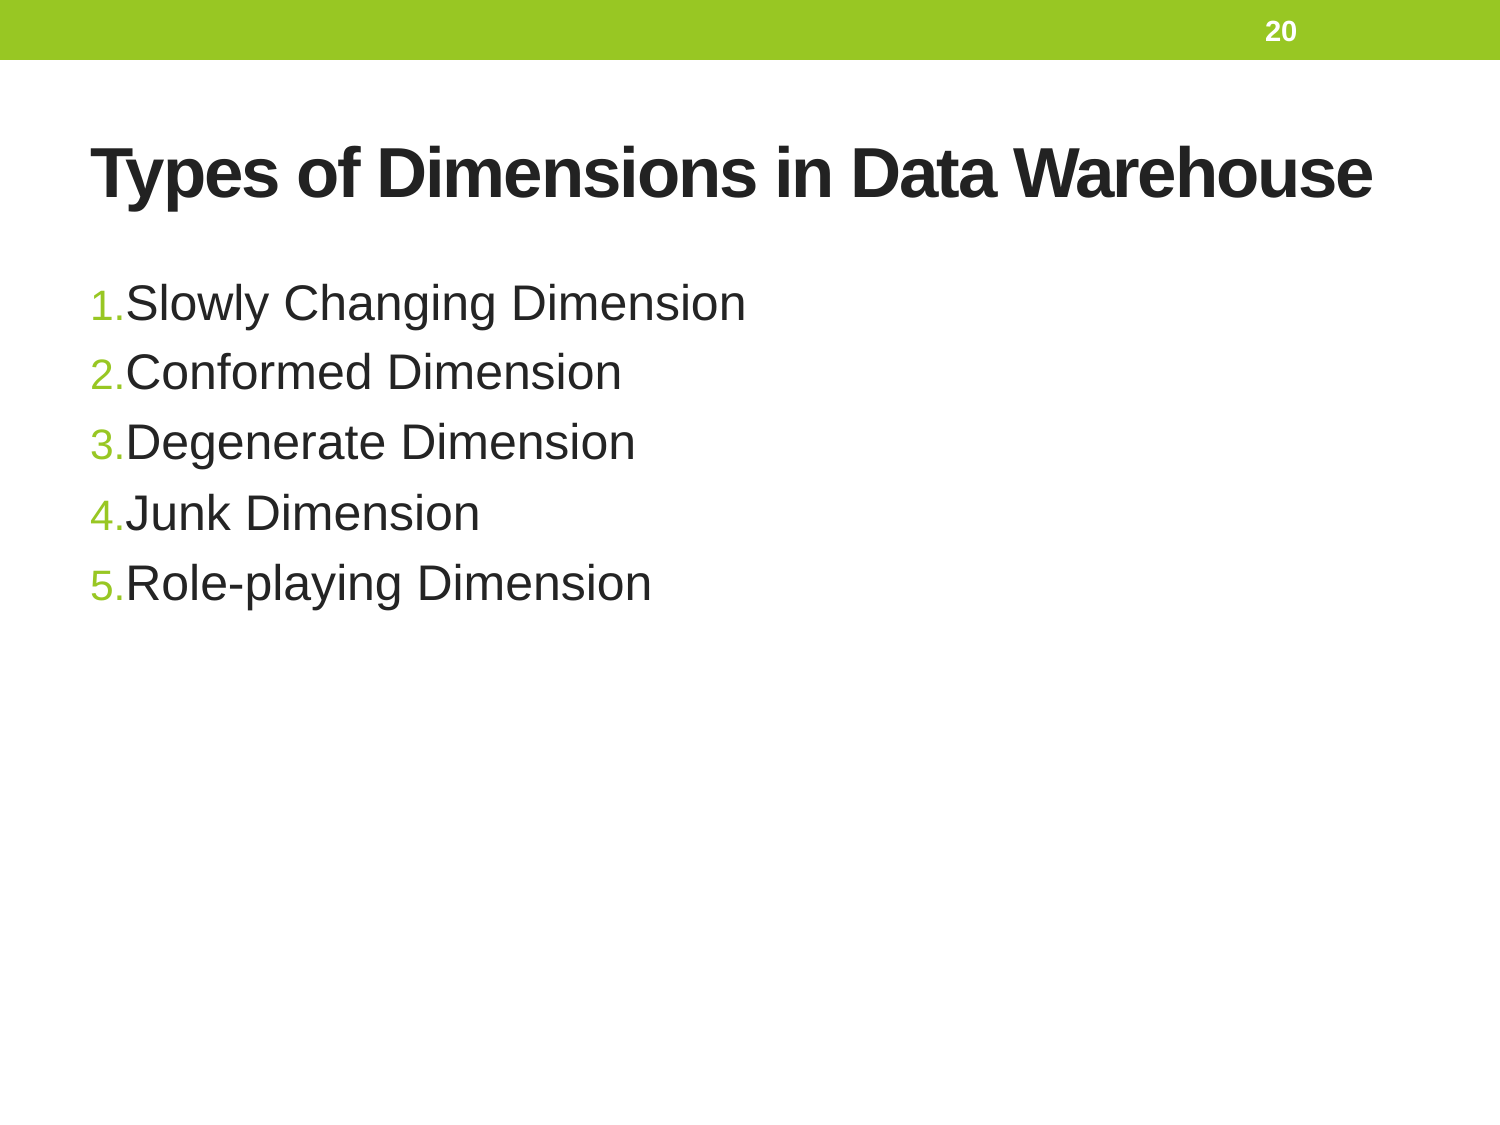

20
# Types of Dimensions in Data Warehouse
Slowly Changing Dimension
Conformed Dimension
Degenerate Dimension
Junk Dimension
Role-playing Dimension